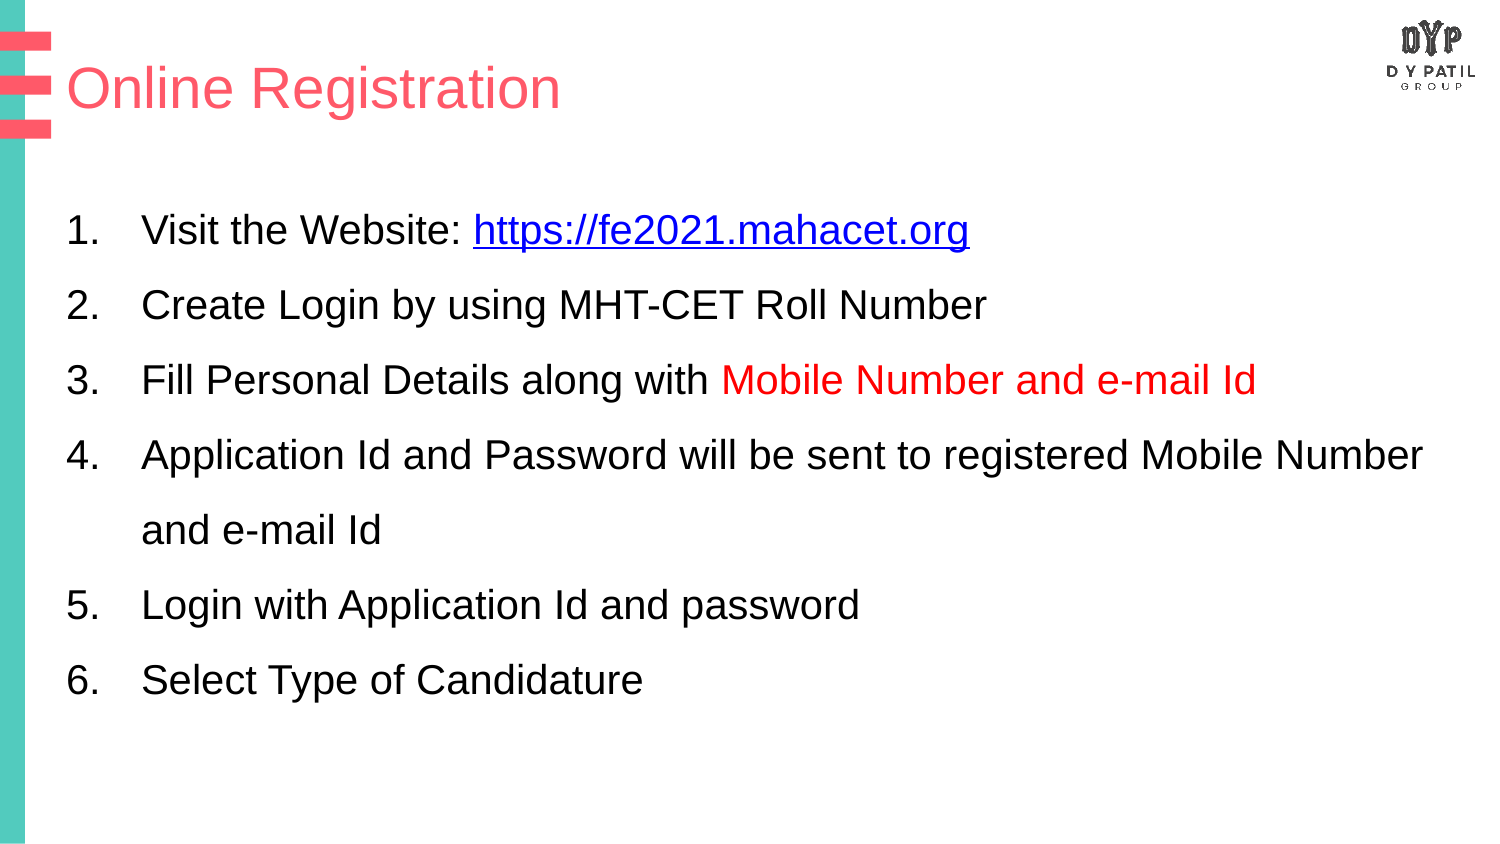

Online Registration
Visit the Website: https://fe2021.mahacet.org
Create Login by using MHT-CET Roll Number
Fill Personal Details along with Mobile Number and e-mail Id
Application Id and Password will be sent to registered Mobile Number and e-mail Id
Login with Application Id and password
Select Type of Candidature